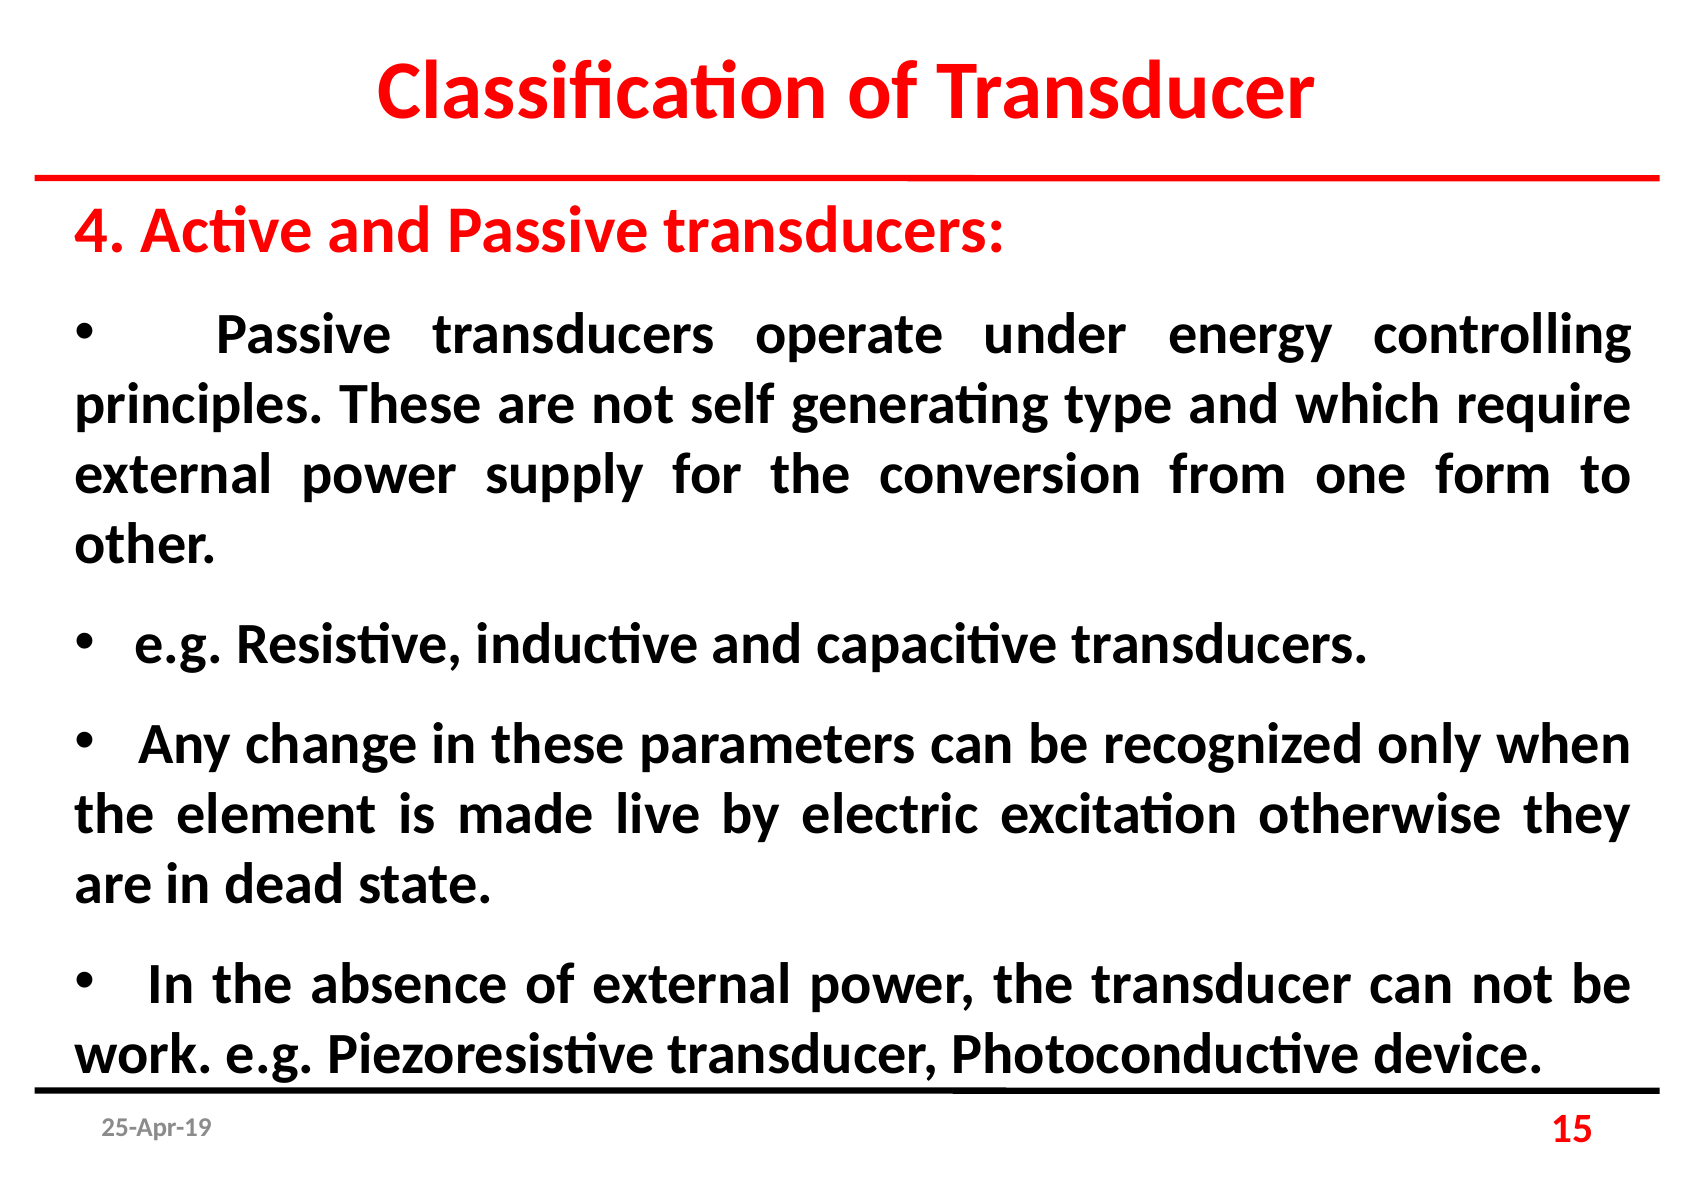

Classification of Transducer
4. Active and Passive transducers:

   Passive transducers operate under energy controlling principles. These are not self generating type and which require external power supply for the conversion from one form to other.

   e.g. Resistive, inductive and capacitive transducers.

   Any change in these parameters can be recognized only when the element is made live by electric excitation otherwise they are in dead state.

   In the absence of external power, the transducer can not be work. e.g. Piezoresistive transducer, Photoconductive device.
25-Apr-19
15